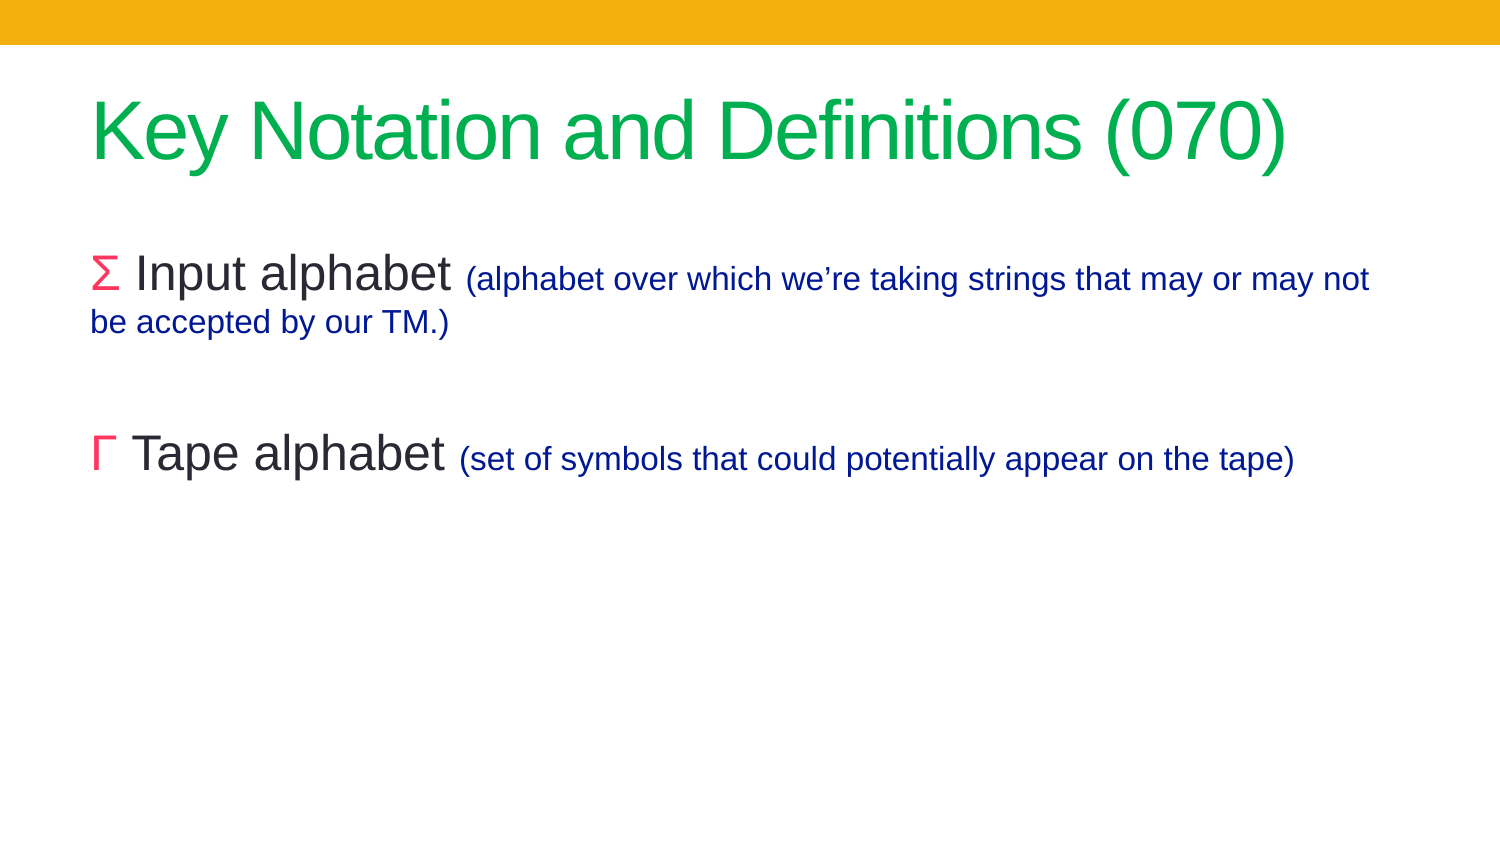

# Key Notation and Definitions (070)
Σ Input alphabet (alphabet over which we’re taking strings that may or may not be accepted by our TM.)

Γ Tape alphabet (set of symbols that could potentially appear on the tape)